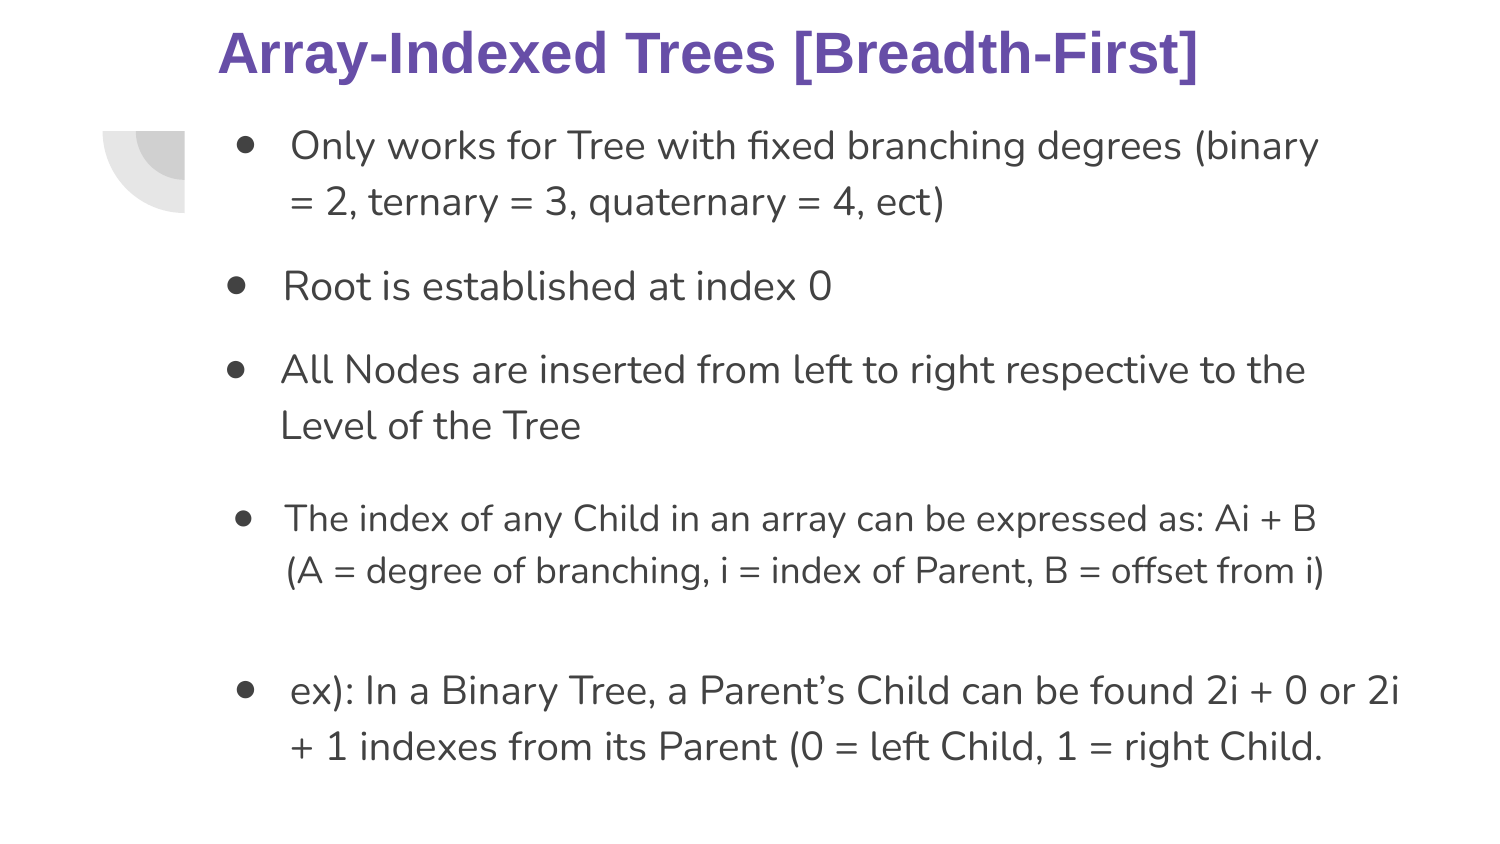

# Array-Indexed Trees [Breadth-First]
Only works for Tree with fixed branching degrees (binary = 2, ternary = 3, quaternary = 4, ect)
Root is established at index 0
All Nodes are inserted from left to right respective to the Level of the Tree
The index of any Child in an array can be expressed as: Ai + B (A = degree of branching, i = index of Parent, B = offset from i)
ex): In a Binary Tree, a Parent’s Child can be found 2i + 0 or 2i + 1 indexes from its Parent (0 = left Child, 1 = right Child.